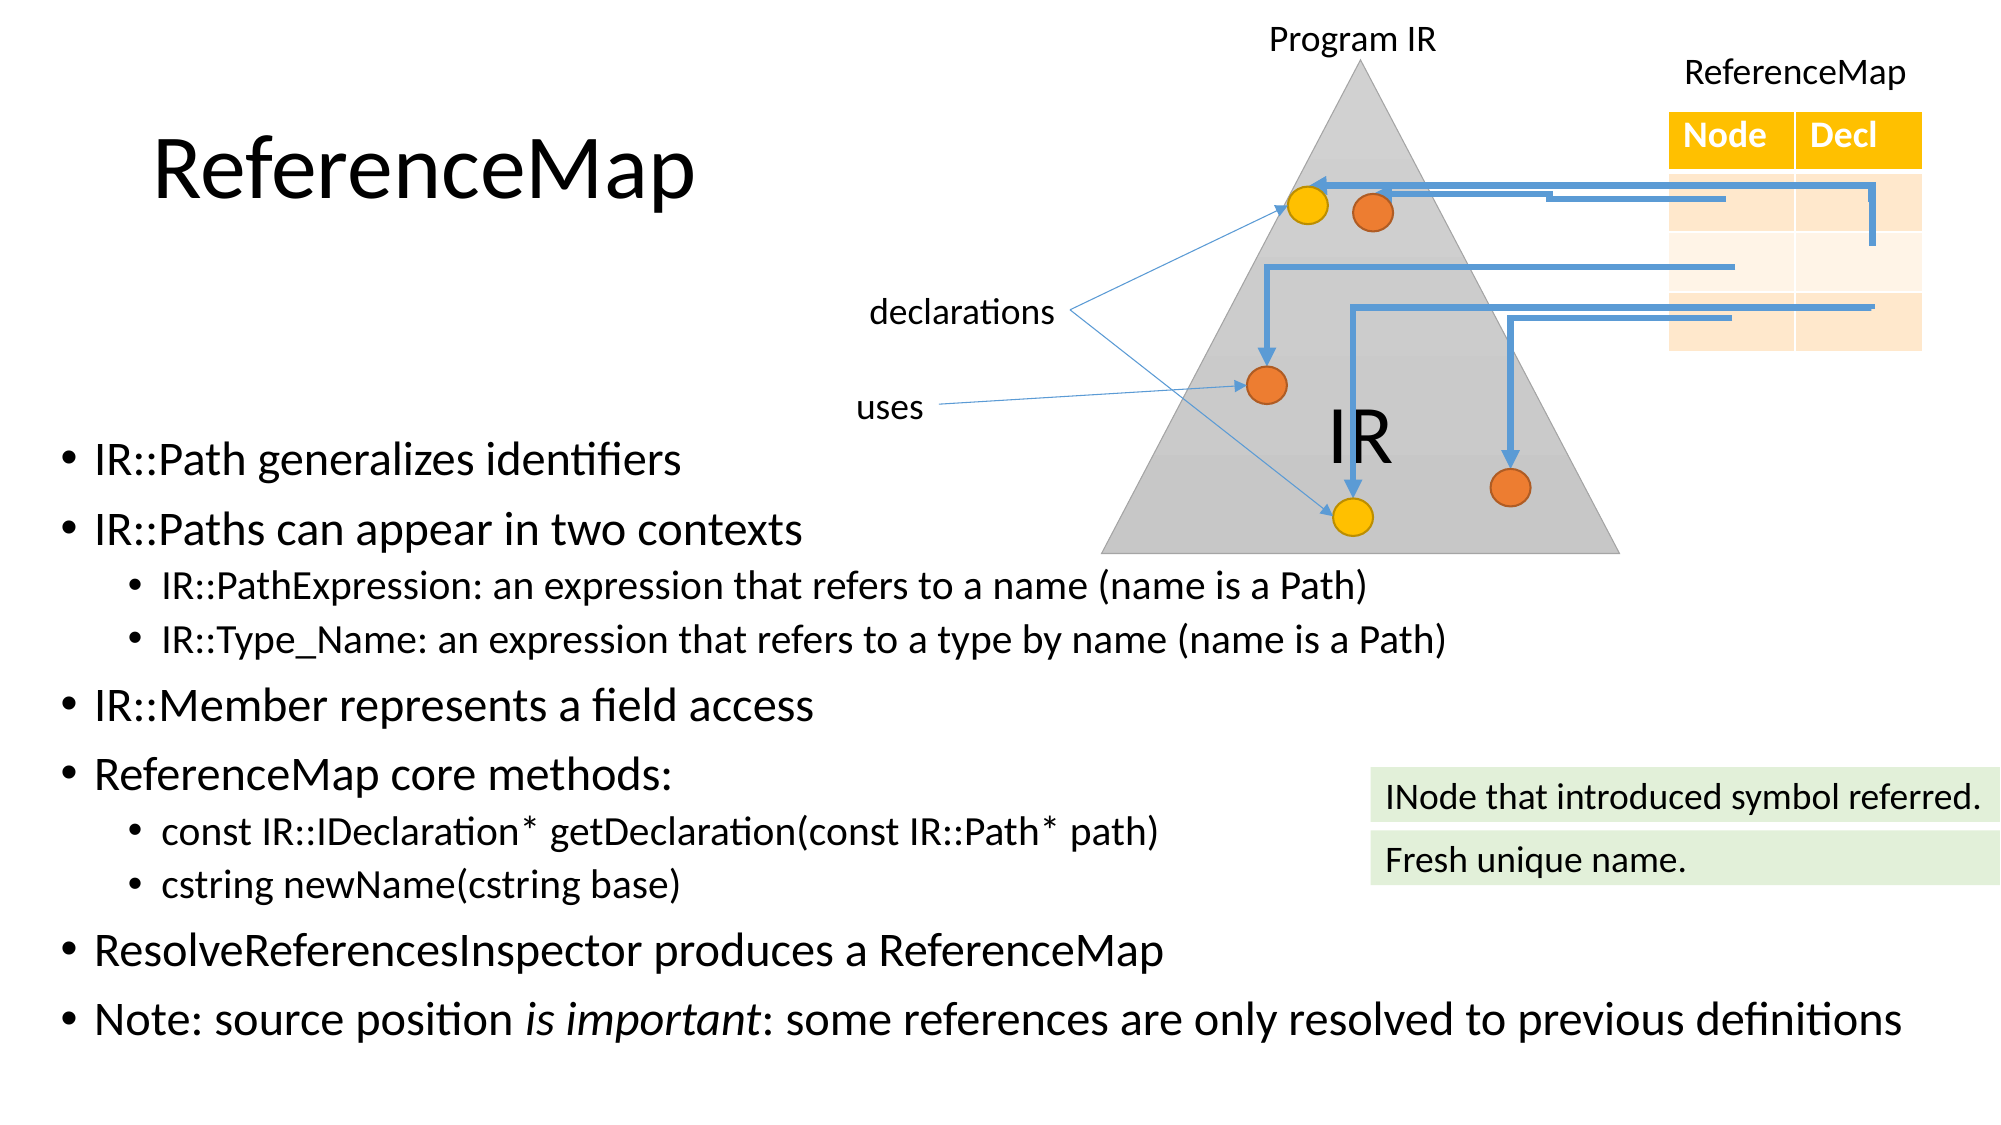

Program IR
ReferenceMap
# ReferenceMap
IR
| Node | Decl |
| --- | --- |
|  |  |
|  |  |
|  |  |

declarations

uses
IR::Path generalizes identifiers
IR::Paths can appear in two contexts
IR::PathExpression: an expression that refers to a name (name is a Path)
IR::Type_Name: an expression that refers to a type by name (name is a Path)
IR::Member represents a field access
ReferenceMap core methods:
const IR::IDeclaration* getDeclaration(const IR::Path* path)
cstring newName(cstring base)
ResolveReferencesInspector produces a ReferenceMap
Note: source position is important: some references are only resolved to previous definitions

INode that introduced symbol referred.
Fresh unique name.